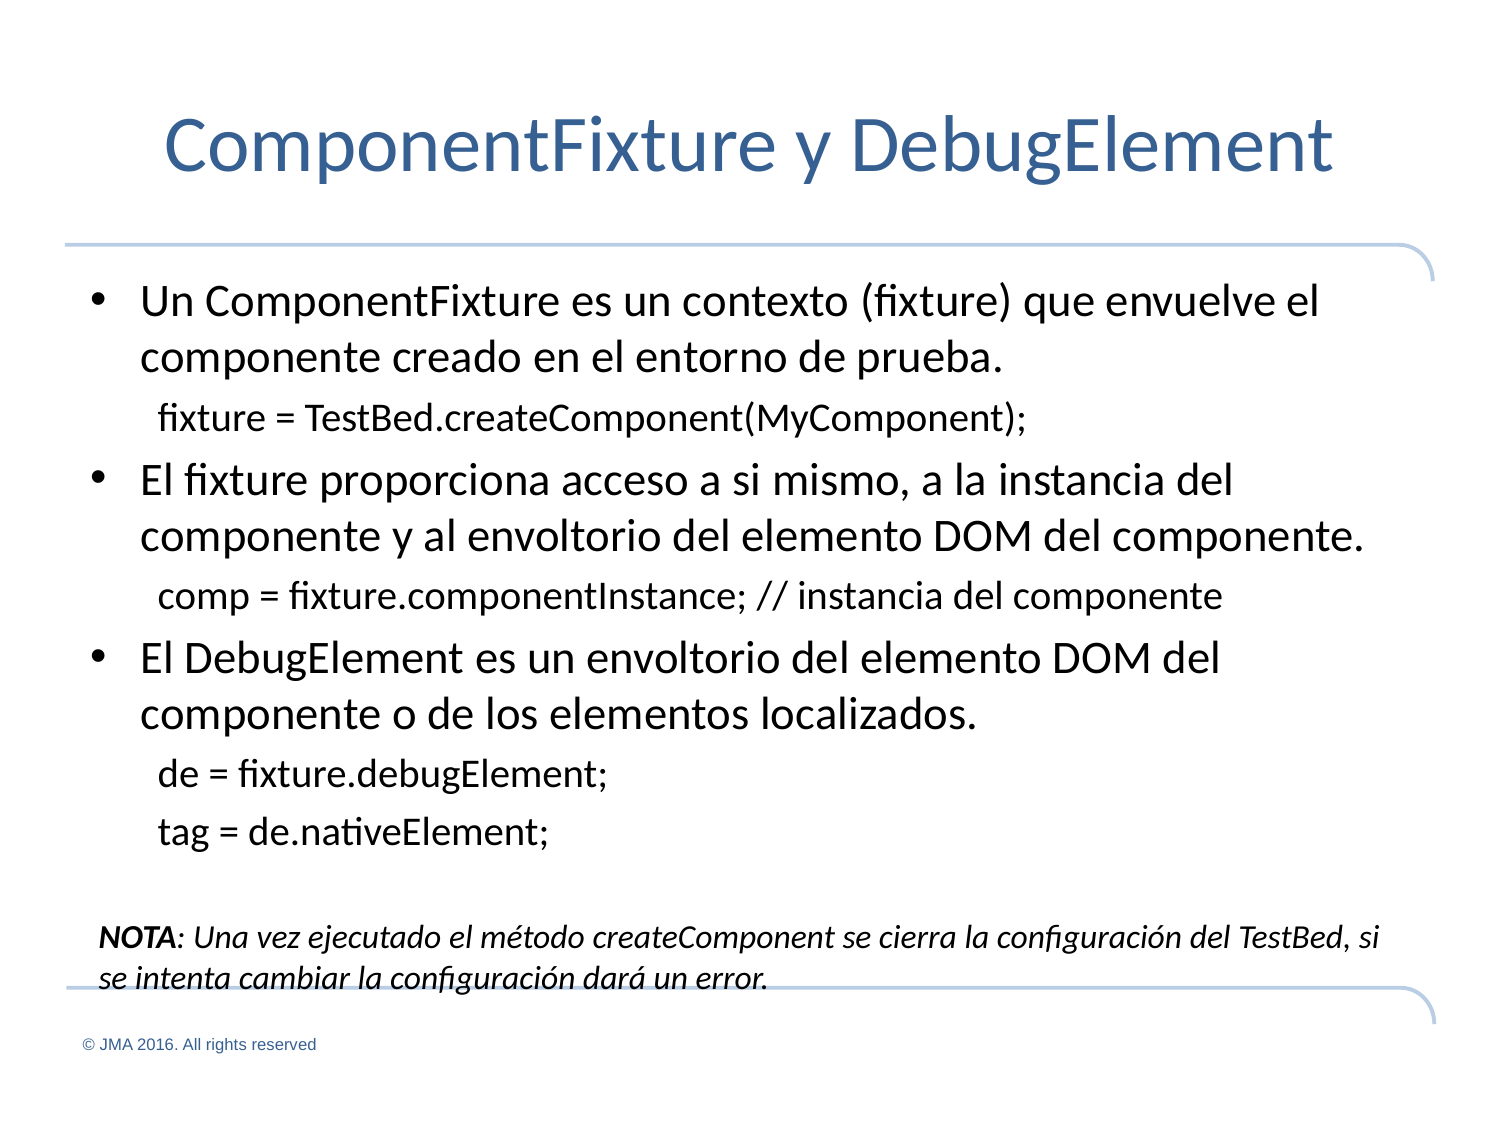

# ComponentFixture y DebugElement
Un ComponentFixture es un contexto (fixture) que envuelve el componente creado en el entorno de prueba.
fixture = TestBed.createComponent(MyComponent);
El fixture proporciona acceso a si mismo, a la instancia del componente y al envoltorio del elemento DOM del componente.
comp = fixture.componentInstance; // instancia del componente
El DebugElement es un envoltorio del elemento DOM del componente o de los elementos localizados.
de = fixture.debugElement;
tag = de.nativeElement;

NOTA: Una vez ejecutado el método createComponent se cierra la configuración del TestBed, si se intenta cambiar la configuración dará un error.